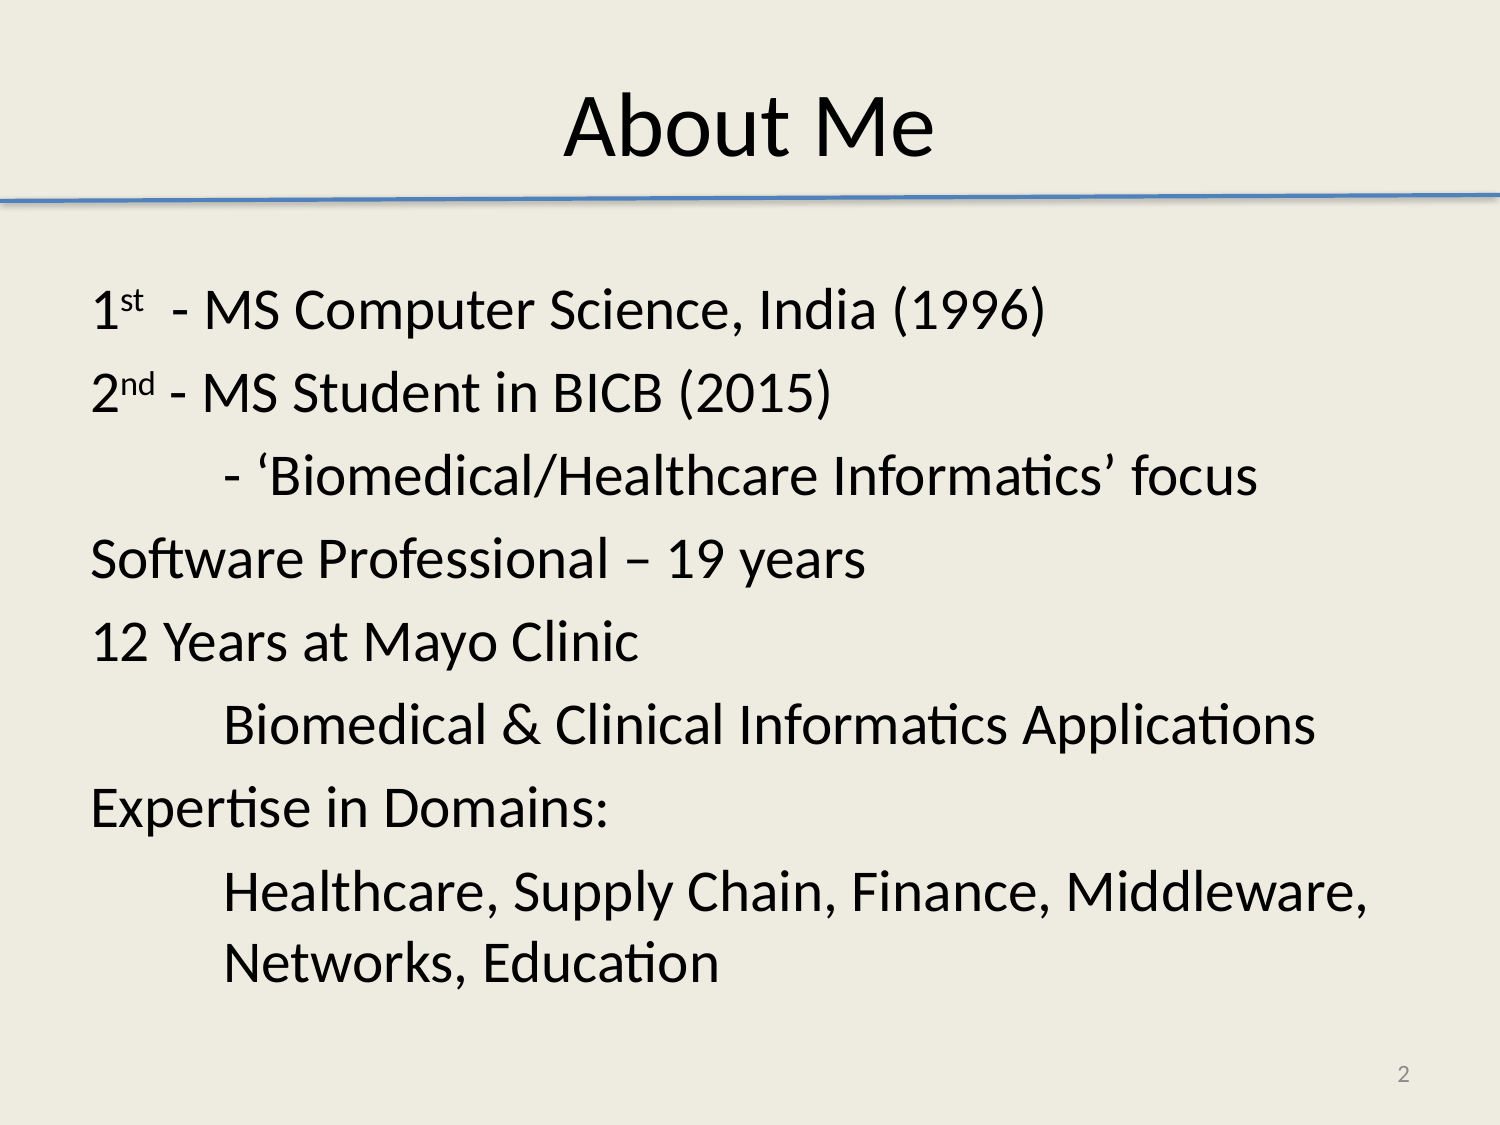

About Me
1st  - MS Computer Science, India (1996)
2nd - MS Student in BICB (2015)
	- ‘Biomedical/Healthcare Informatics’ focus
Software Professional – 19 years
12 Years at Mayo Clinic
	Biomedical & Clinical Informatics Applications
Expertise in Domains:
	Healthcare, Supply Chain, Finance, Middleware, 	Networks, Education

2